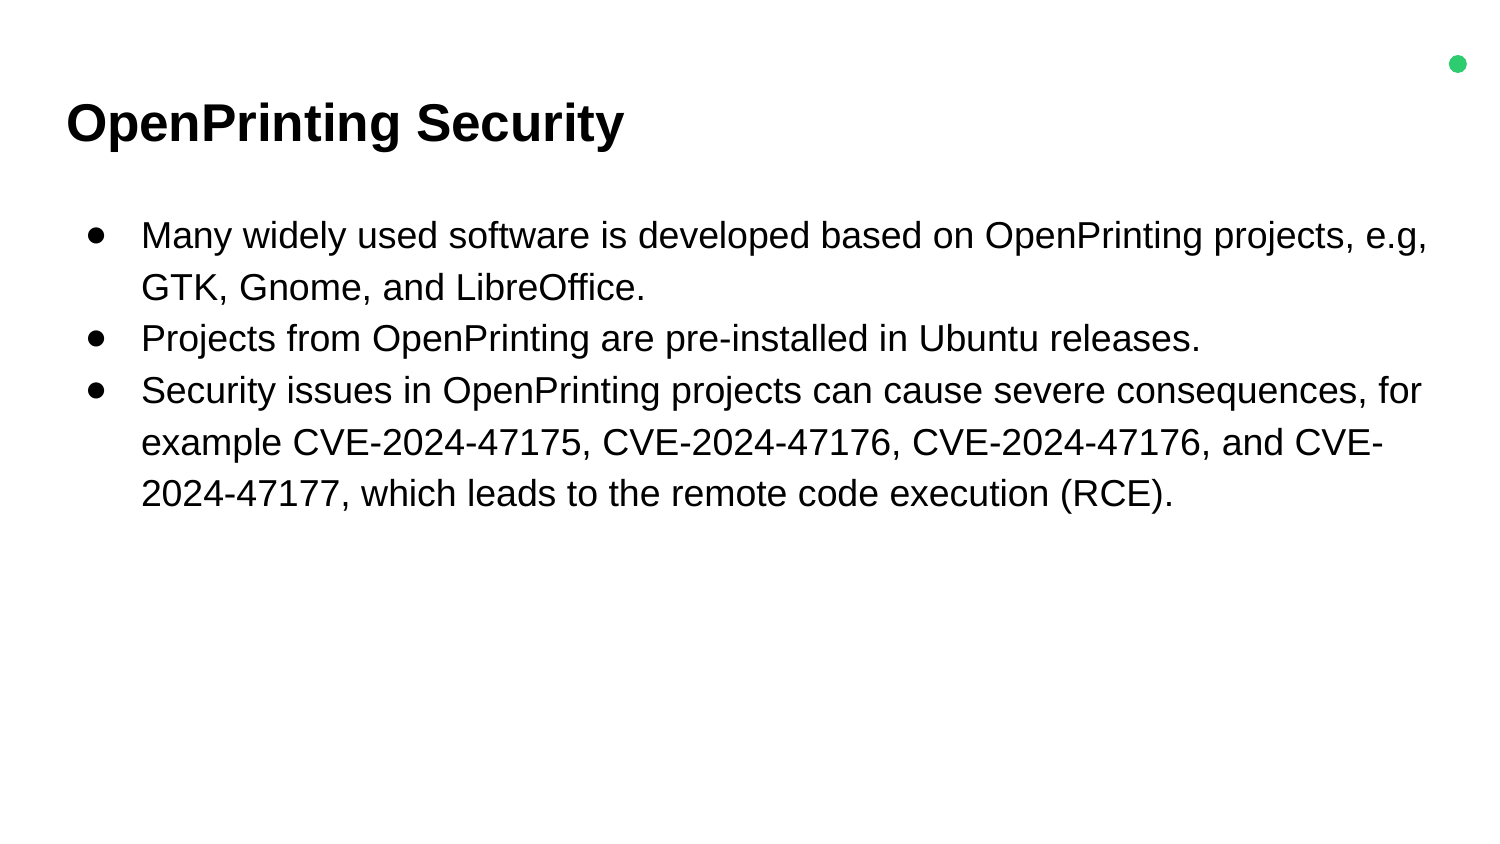

# OpenPrinting Security
Many widely used software is developed based on OpenPrinting projects, e.g, GTK, Gnome, and LibreOffice.
Projects from OpenPrinting are pre-installed in Ubuntu releases.
Security issues in OpenPrinting projects can cause severe consequences, for example CVE-2024-47175, CVE-2024-47176, CVE-2024-47176, and CVE-2024-47177, which leads to the remote code execution (RCE).